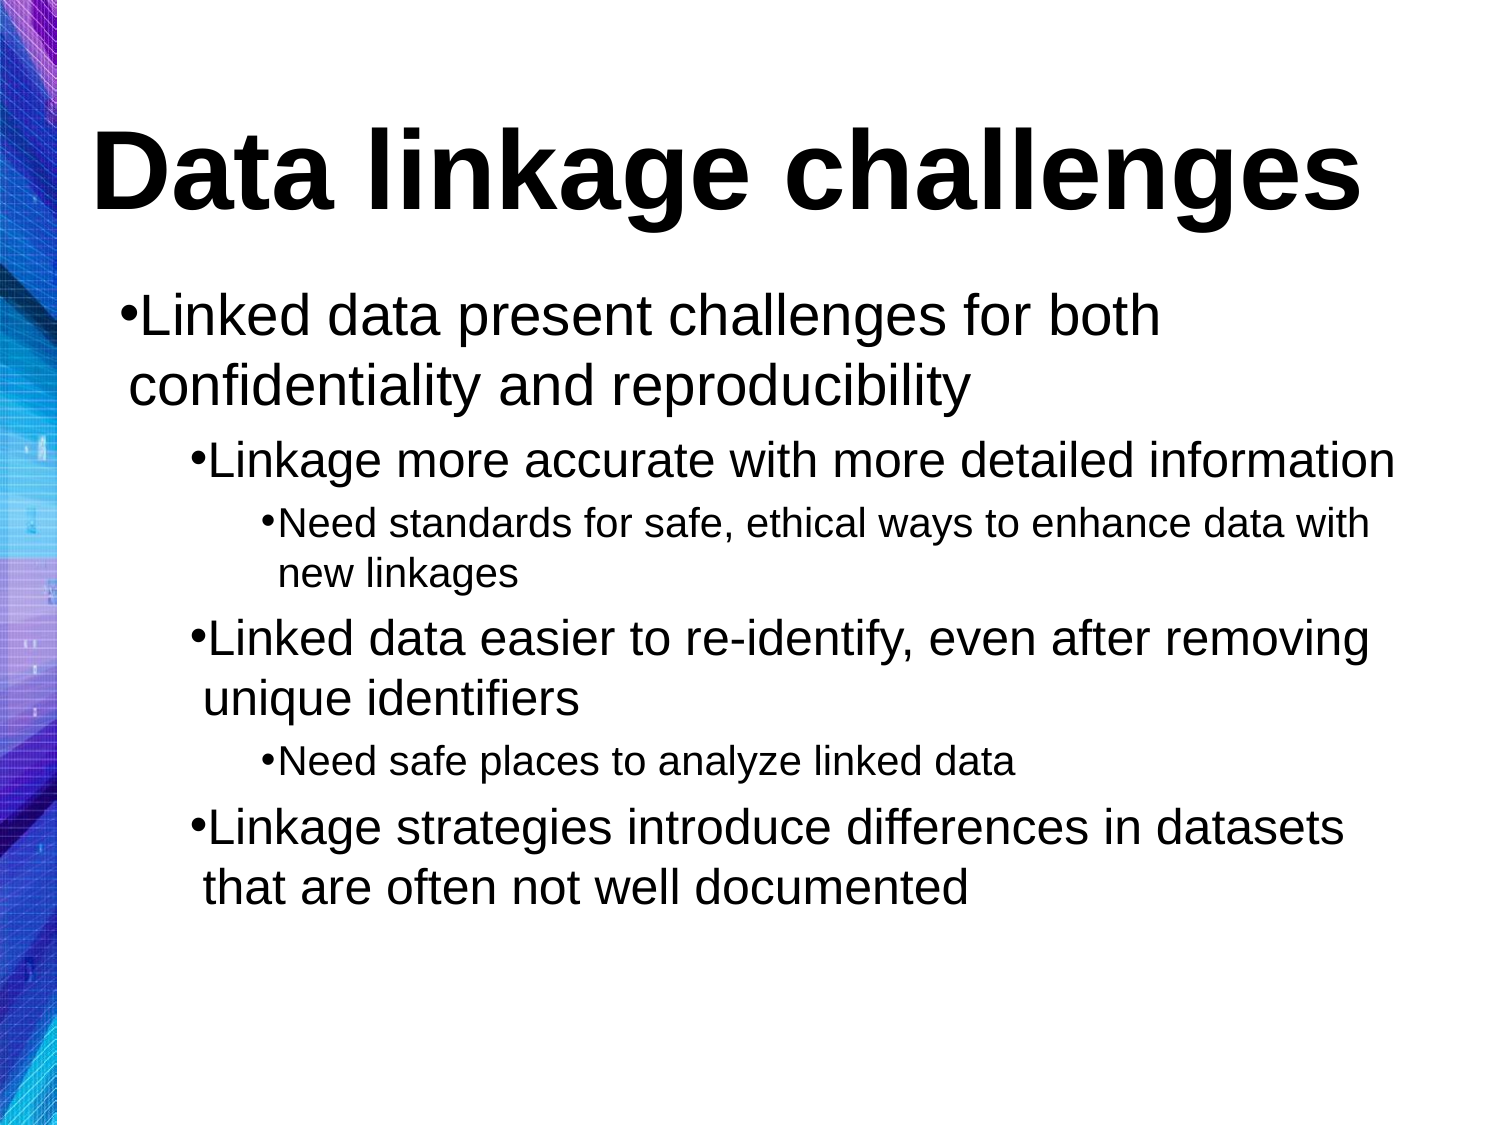

# Data linkage challenges
Linked data present challenges for both confidentiality and reproducibility
Linkage more accurate with more detailed information
Need standards for safe, ethical ways to enhance data with new linkages
Linked data easier to re-identify, even after removing unique identifiers
Need safe places to analyze linked data
Linkage strategies introduce differences in datasets that are often not well documented